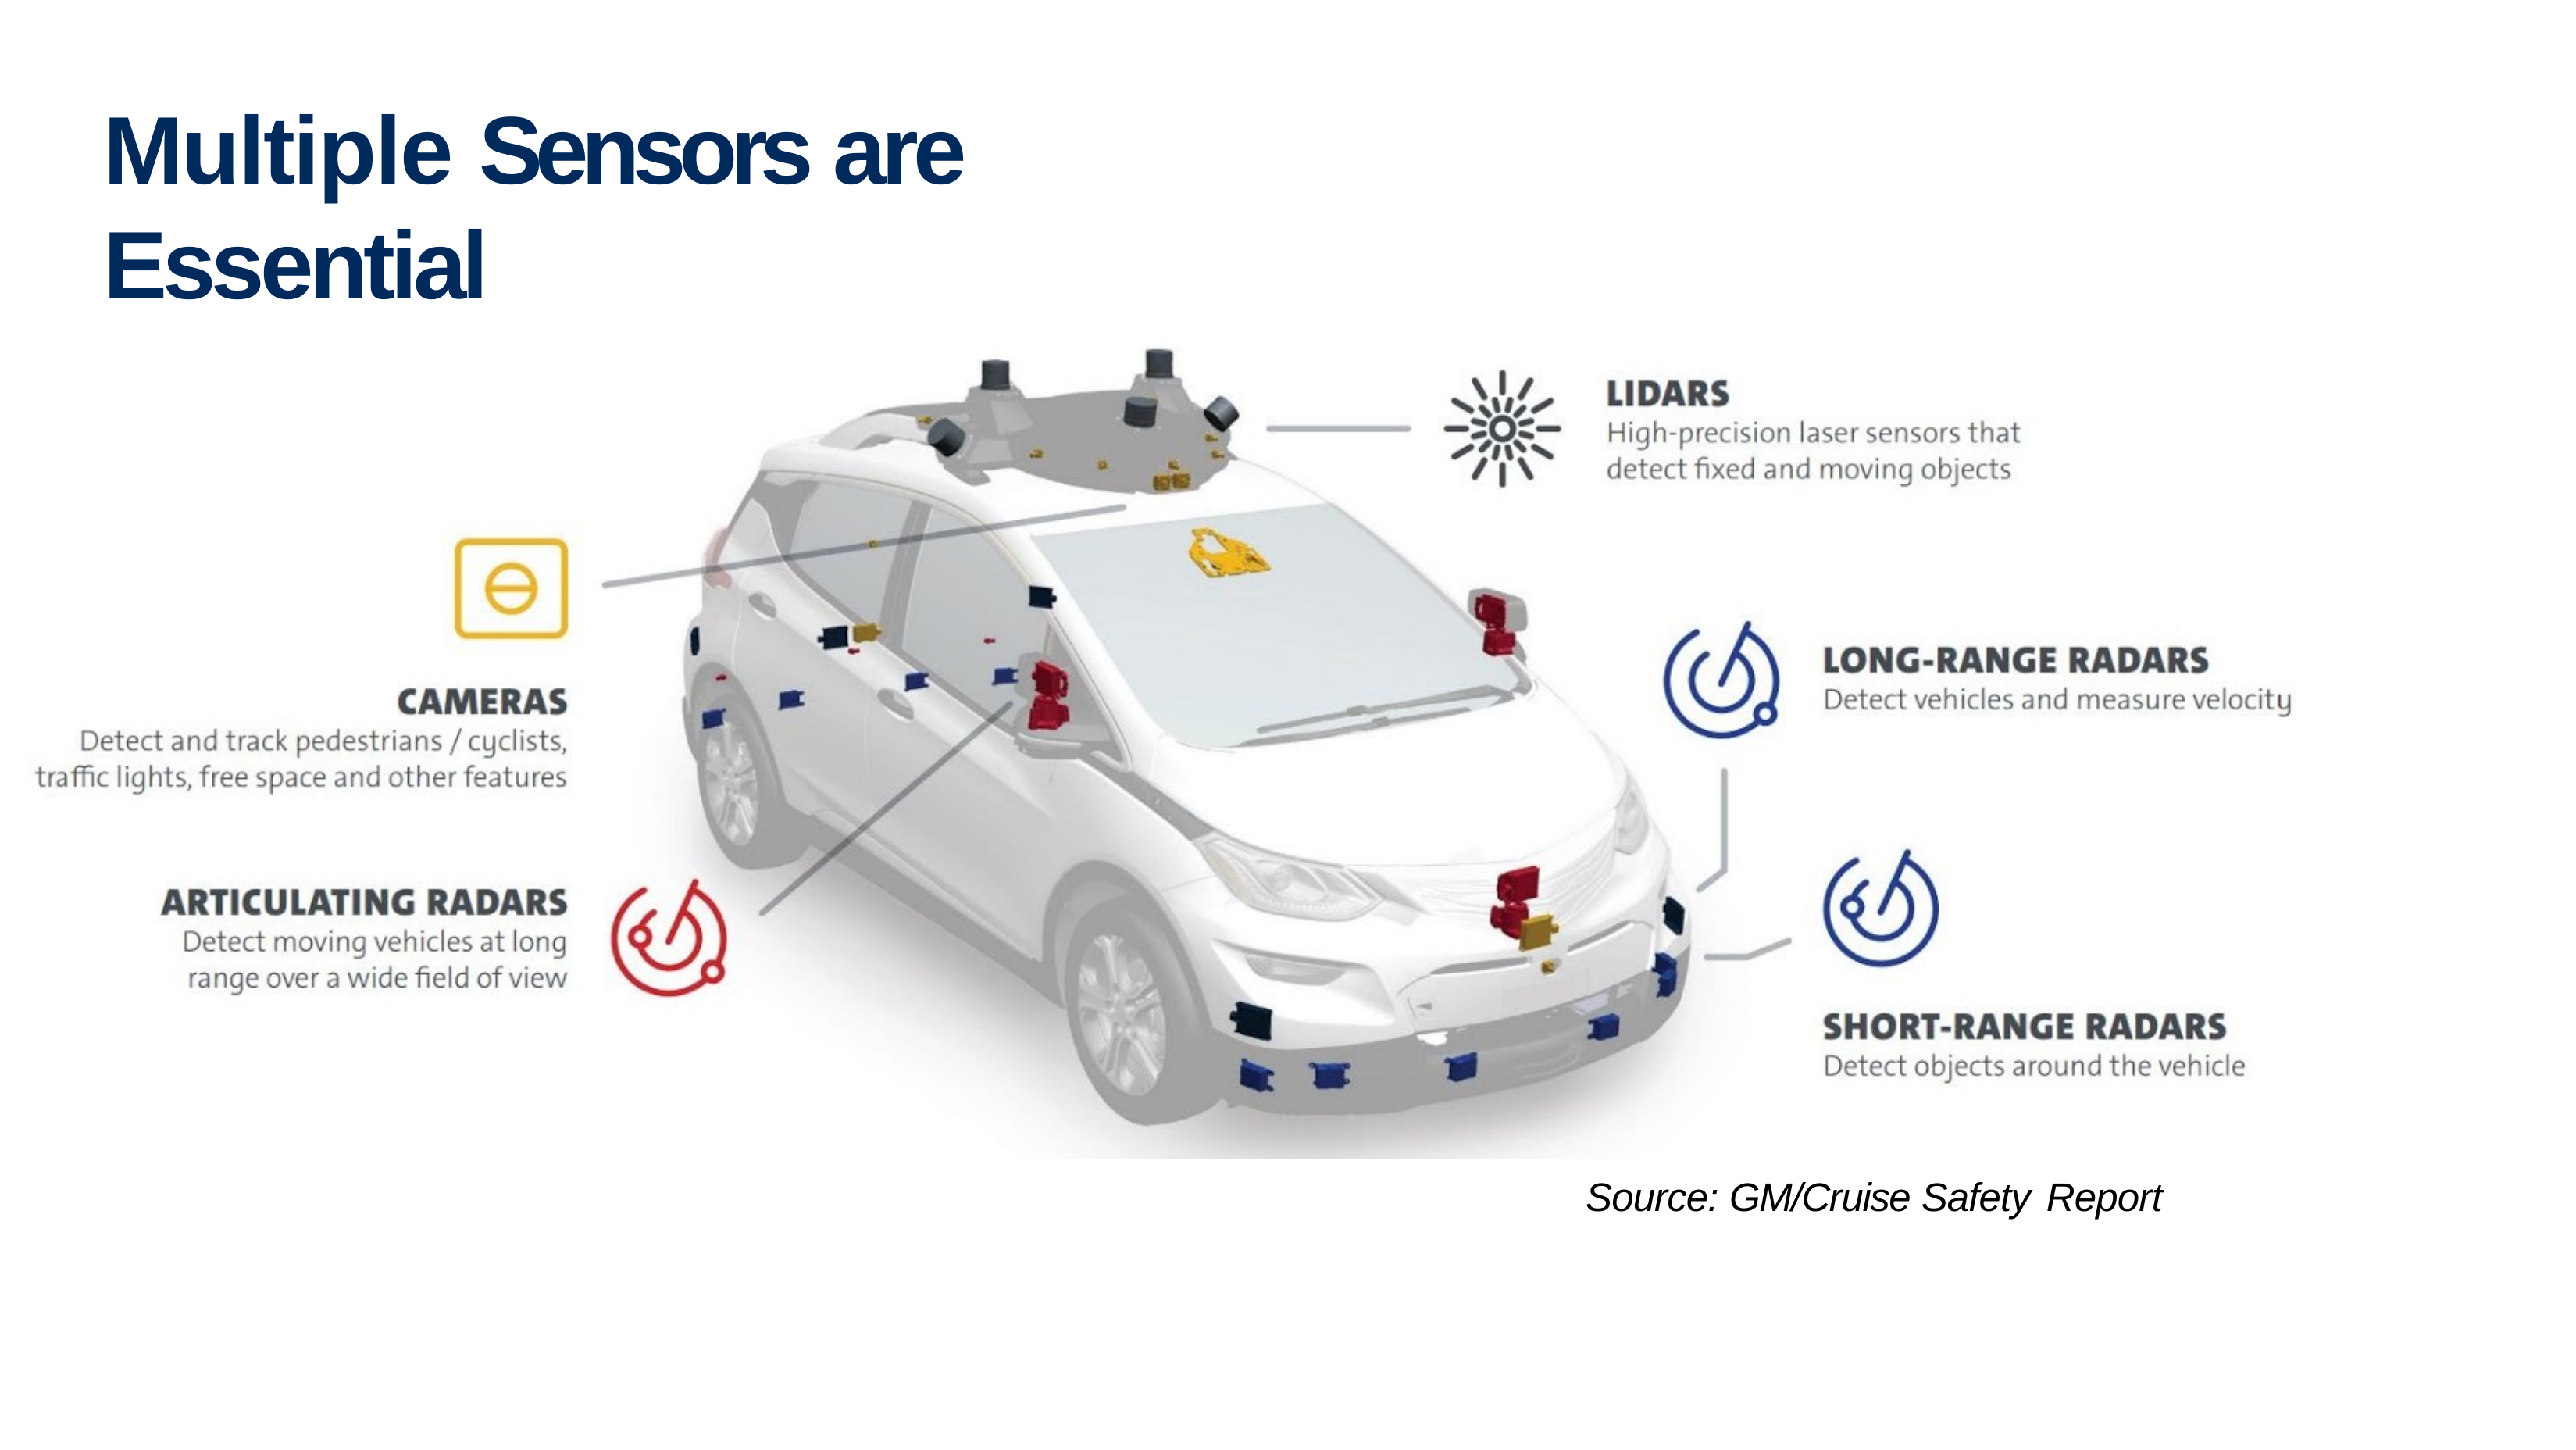

# Multiple Sensors are Essential

Source: GM/Cruise Safety Report